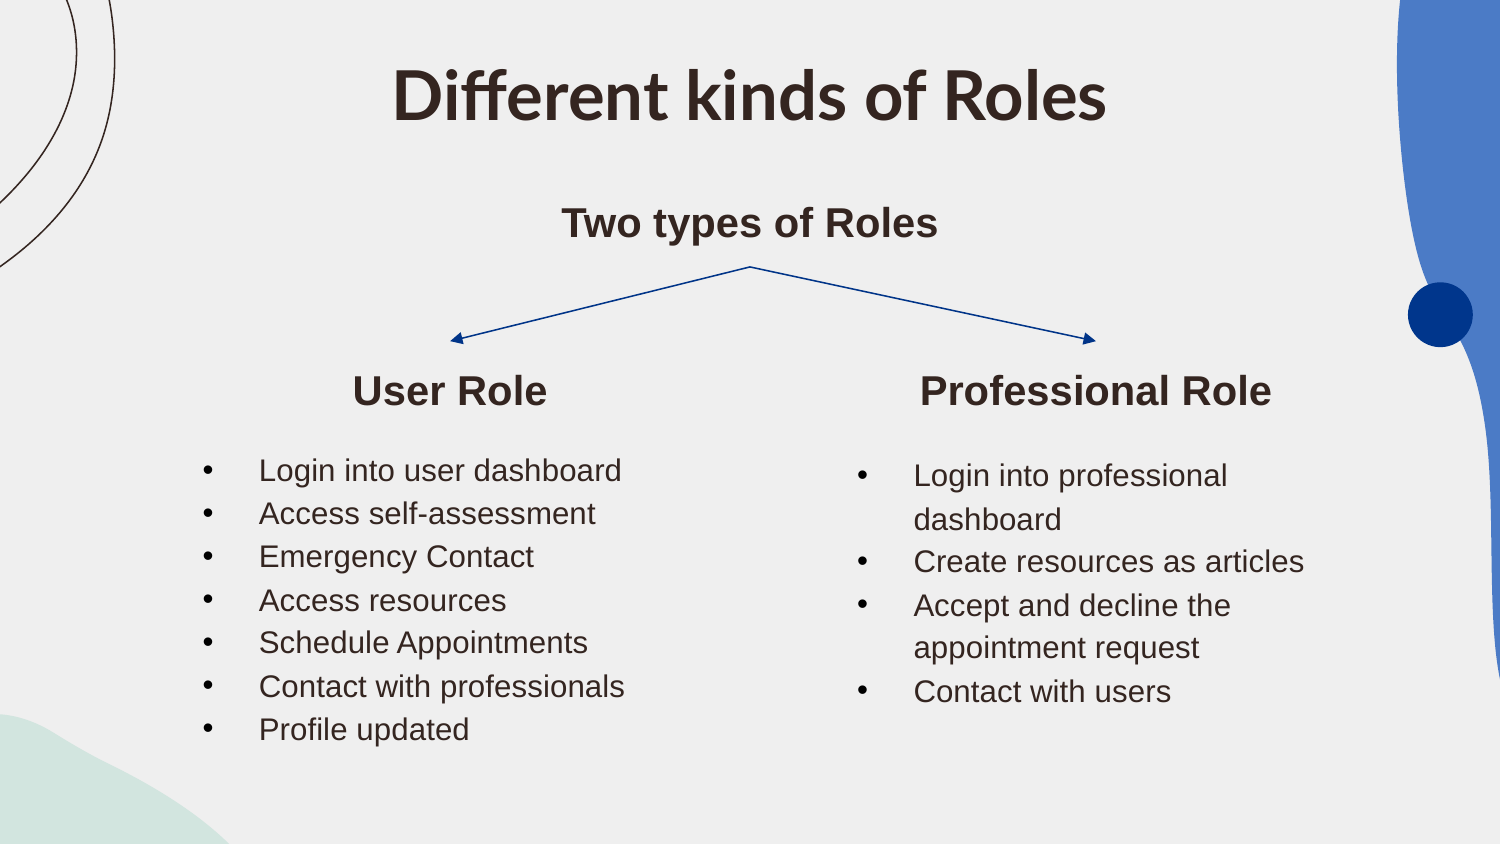

# Different kinds of Roles
Two types of Roles
User Role
Professional Role
Login into user dashboard
Access self-assessment
Emergency Contact
Access resources
Schedule Appointments
Contact with professionals
Profile updated
Login into professional dashboard
Create resources as articles
Accept and decline the appointment request
Contact with users